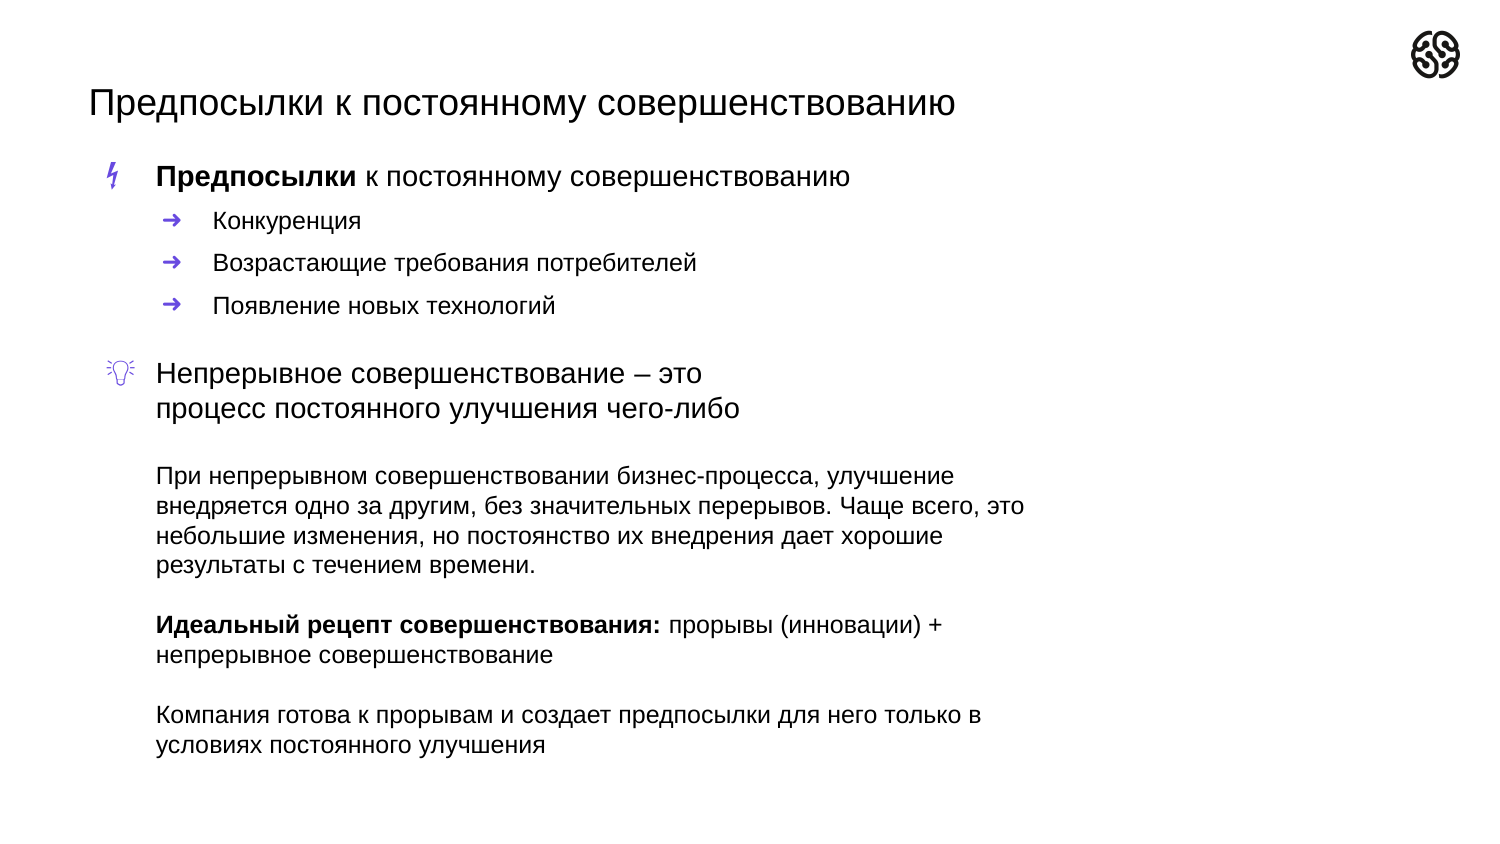

# Предпосылки к постоянному совершенствованию
Предпосылки к постоянному совершенствованию
Конкуренция
Возрастающие требования потребителей
Появление новых технологий
Непрерывное совершенствование – это
процесс постоянного улучшения чего-либо
При непрерывном совершенствовании бизнес-процесса, улучшение внедряется одно за другим, без значительных перерывов. Чаще всего, это небольшие изменения, но постоянство их внедрения дает хорошие результаты с течением времени.
Идеальный рецепт совершенствования: прорывы (инновации) + непрерывное совершенствование
Компания готова к прорывам и создает предпосылки для него только в условиях постоянного улучшения